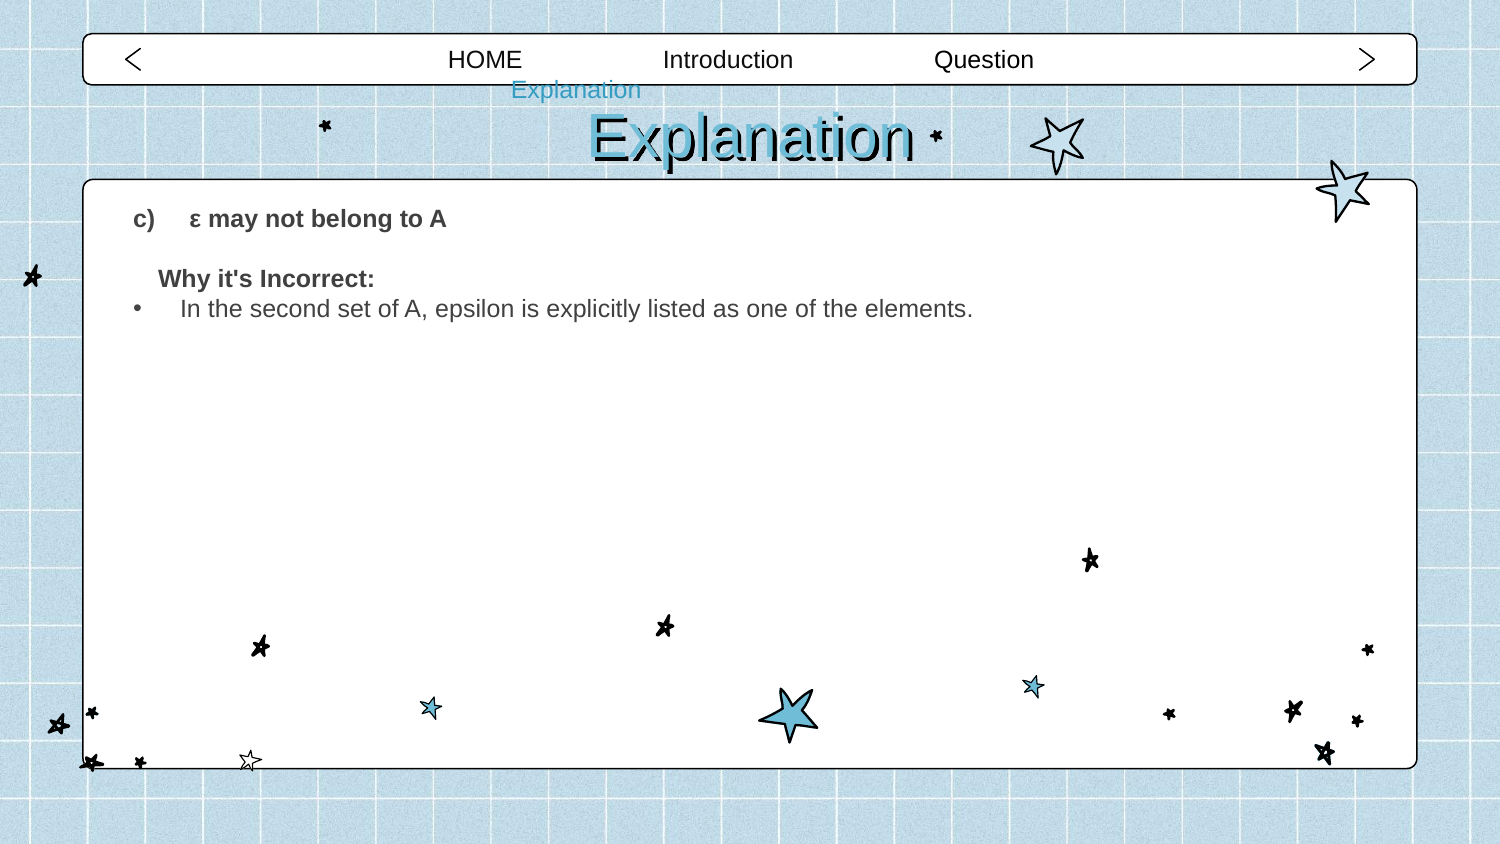

HOME                    Introduction                    Question                    Explanation

# Explanation

ε may not belong to A

Why it's Incorrect:
In the second set of A, epsilon is explicitly listed as one of the elements.